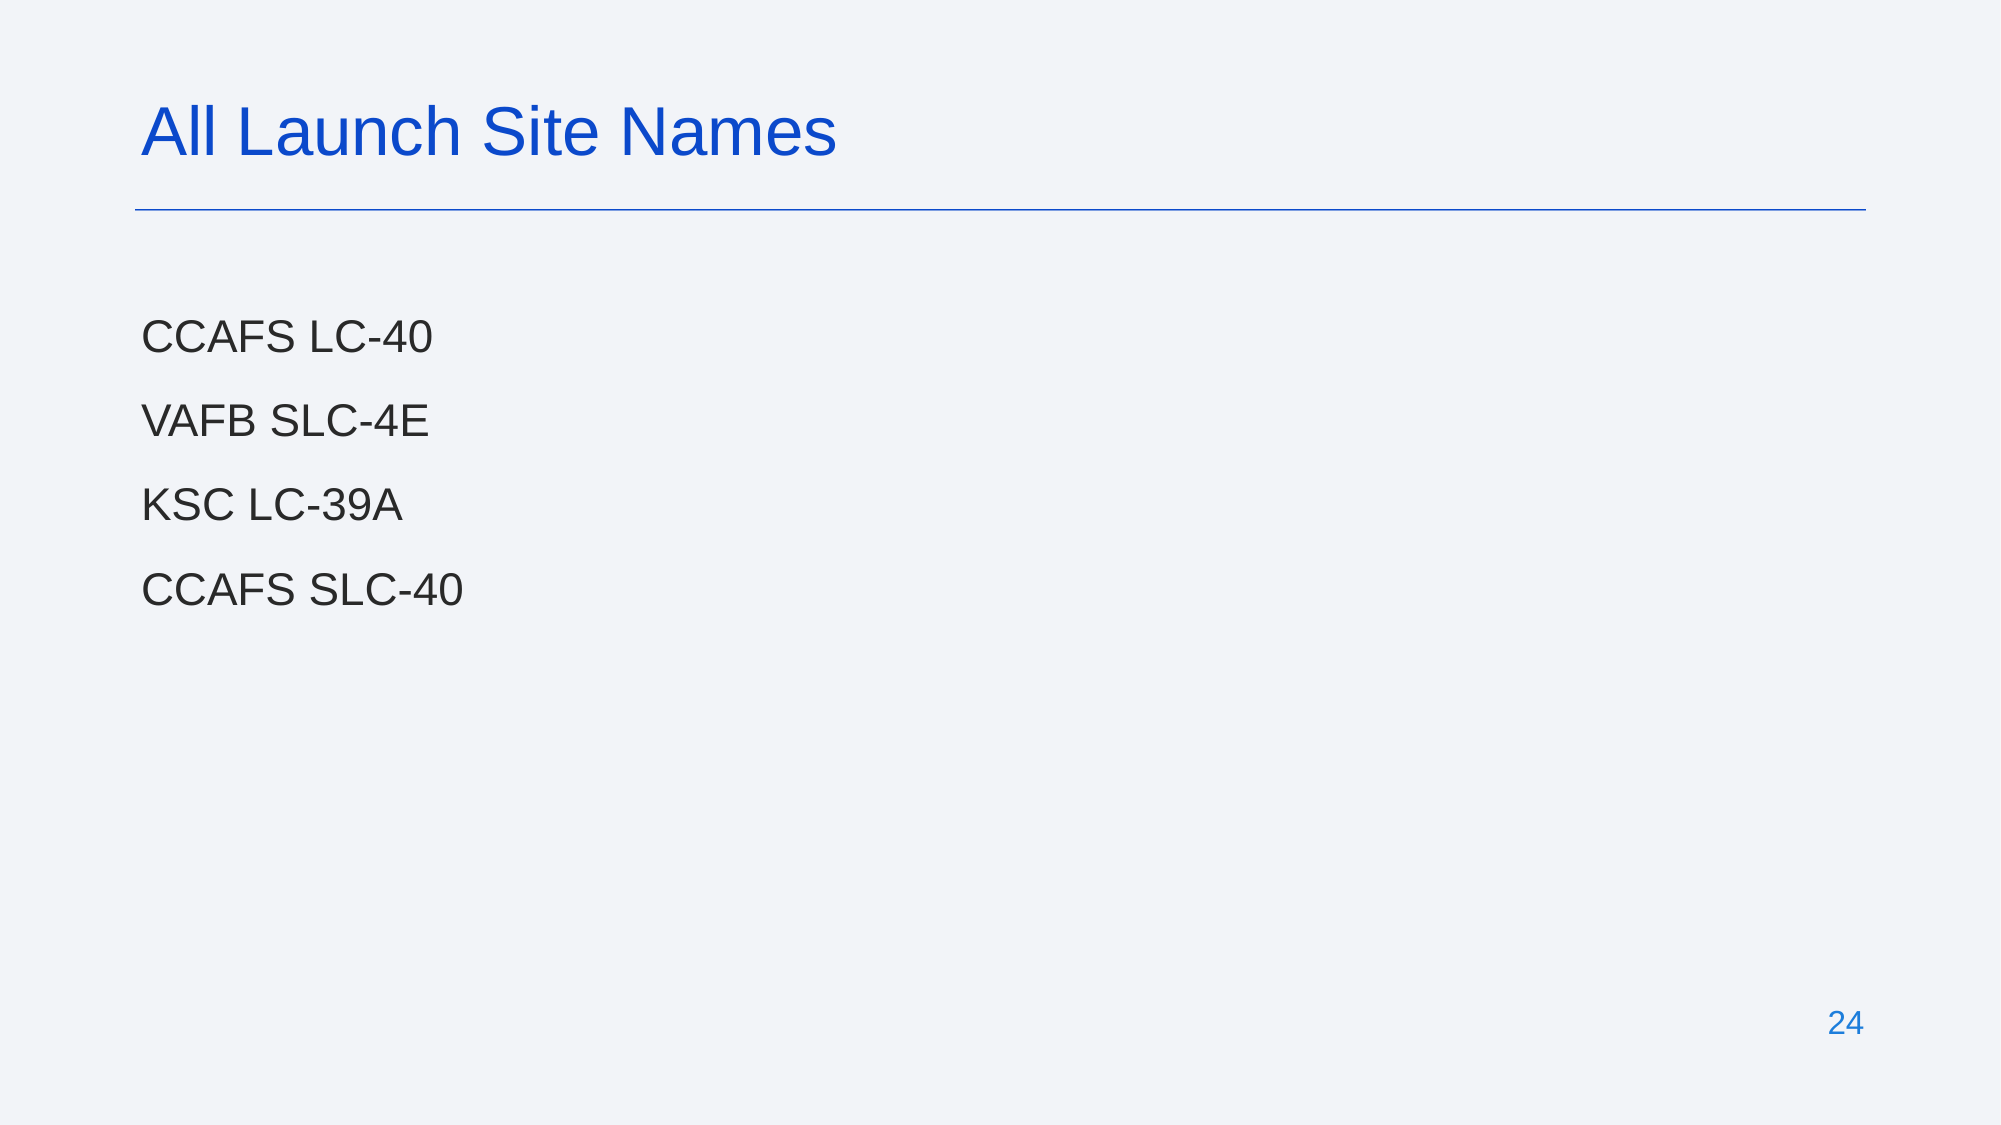

All Launch Site Names
CCAFS LC-40
VAFB SLC-4E
KSC LC-39A
CCAFS SLC-40
24